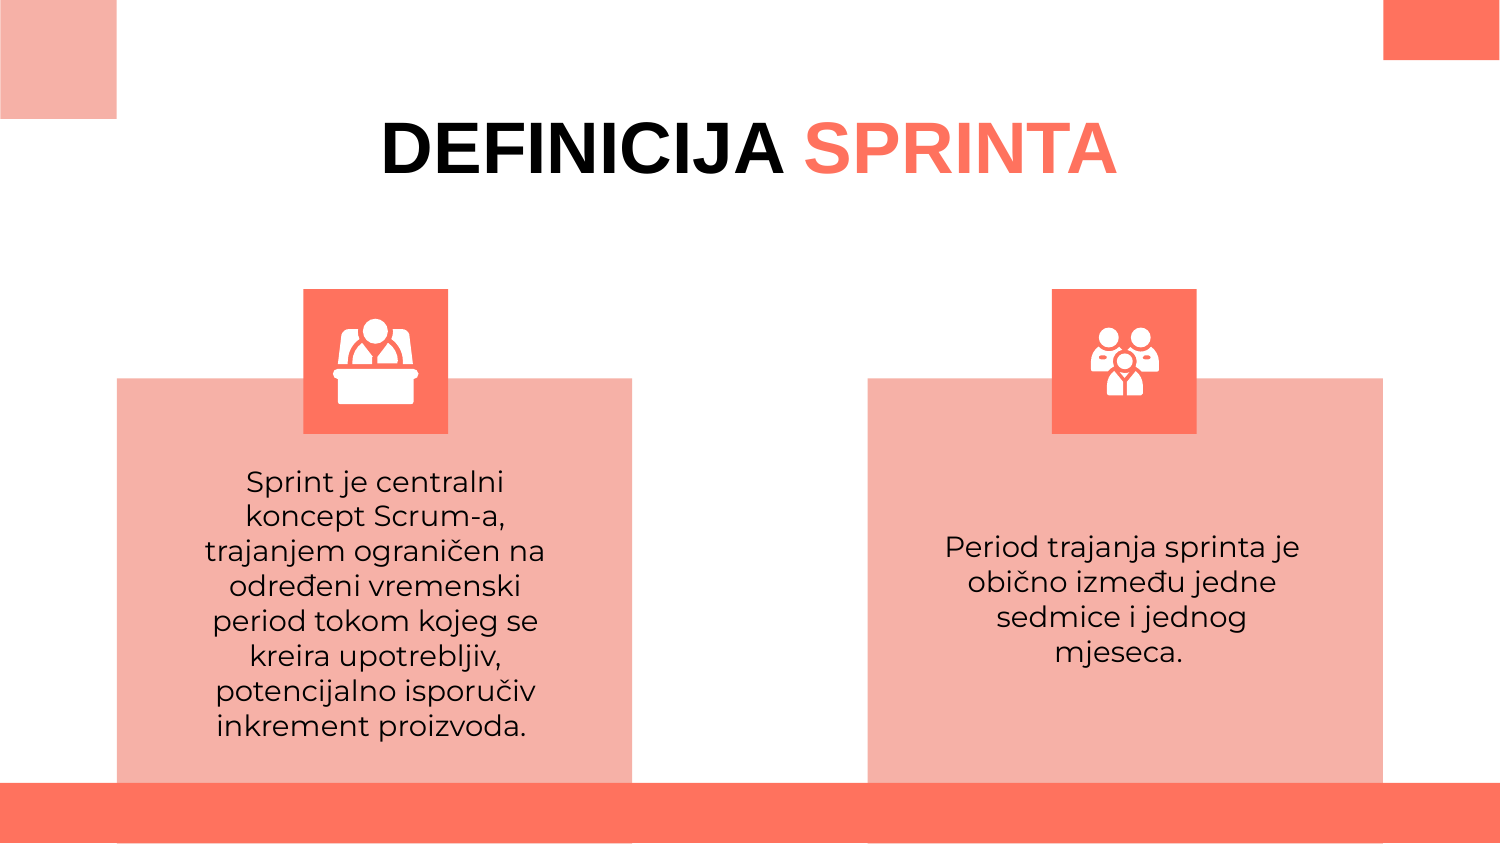

DEFINICIJA SPRINTA

Sprint je centralni koncept Scrum-a, trajanjem ograničen na određeni vremenski period tokom kojeg se kreira upotrebljiv, potencijalno isporučiv inkrement proizvoda.
Period trajanja sprinta je obično između jedne sedmice i jednog mjeseca.